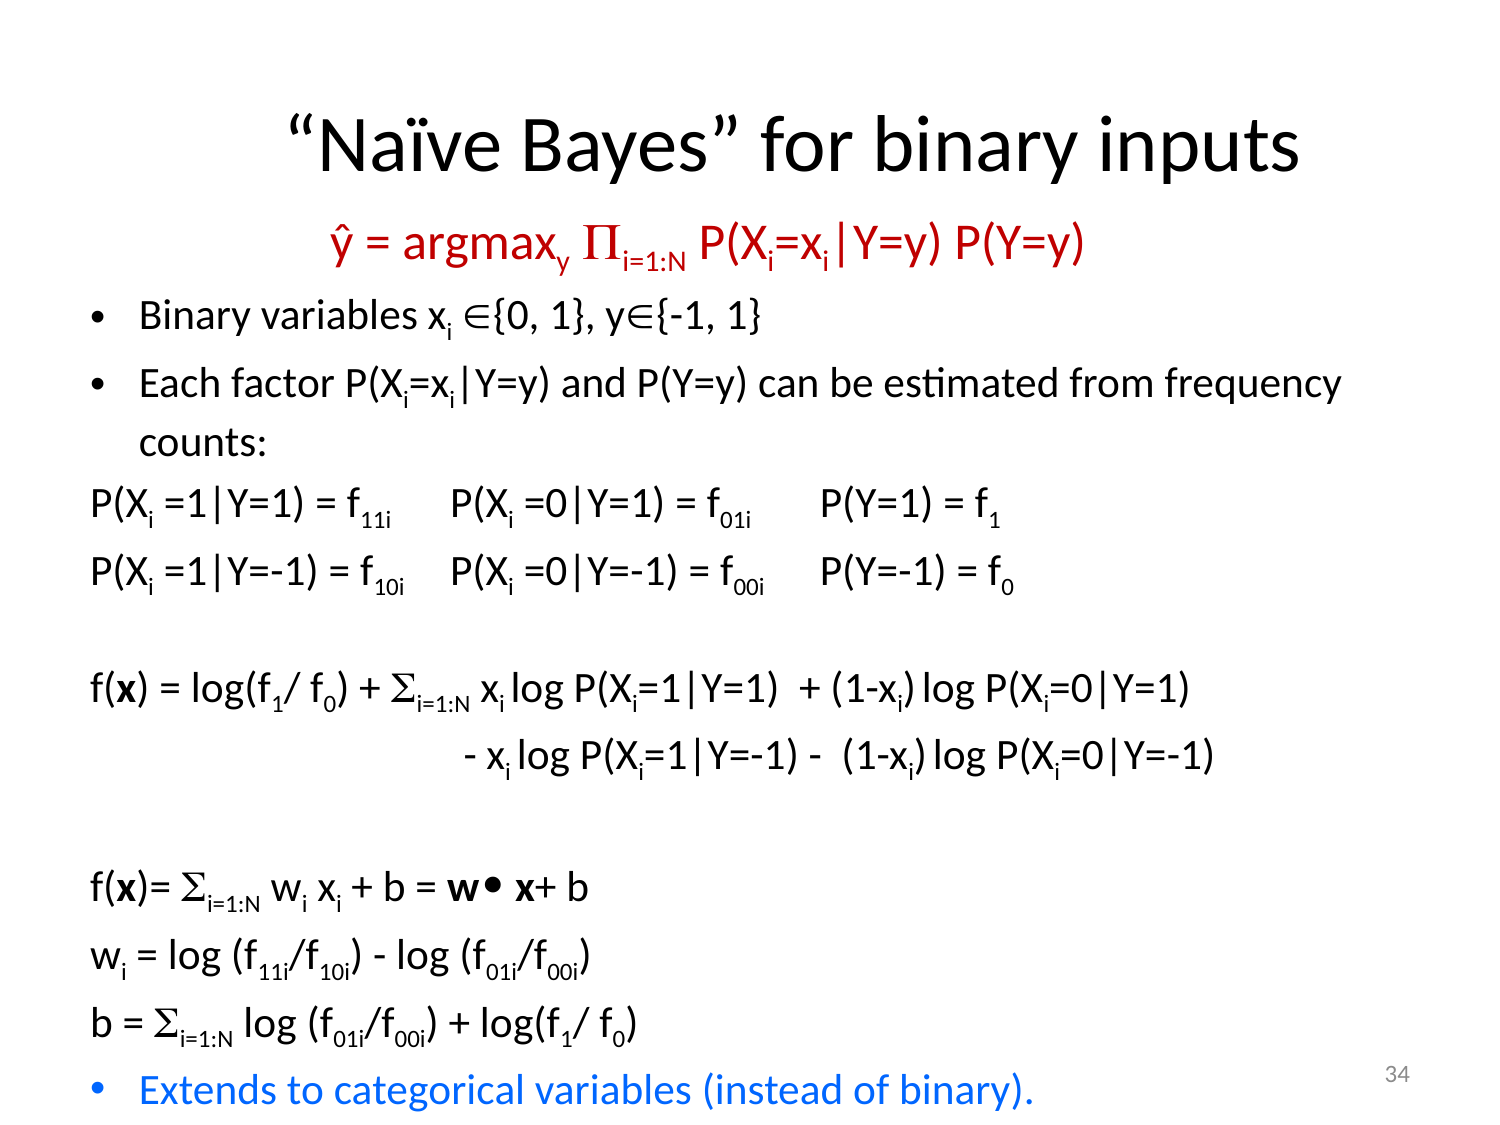

# “Naïve Bayes” for binary inputs
		ŷ = argmaxy Πi=1:N P(Xi=xi|Y=y) P(Y=y)
Binary variables xi ∈{0, 1}, y∈{-1, 1}
Each factor P(Xi=xi|Y=y) and P(Y=y) can be estimated from frequency counts:
P(Xi =1|Y=1) = f11i	P(Xi =0|Y=1) = f01i	 P(Y=1) = f1
P(Xi =1|Y=-1) = f10i	P(Xi =0|Y=-1) = f00i	 P(Y=-1) = f0

f(x) = log(f1/ f0) + Σi=1:N xi log P(Xi=1|Y=1)  + (1-xi) log P(Xi=0|Y=1)
	                          - xi log P(Xi=1|Y=-1) -  (1-xi) log P(Xi=0|Y=-1)

f(x)= Σi=1:N wi xi + b = w • x+ b
wi = log (f11i/f10i) - log (f01i/f00i)
b = Σi=1:N log (f01i/f00i) + log(f1/ f0)
Extends to categorical variables (instead of binary).

34